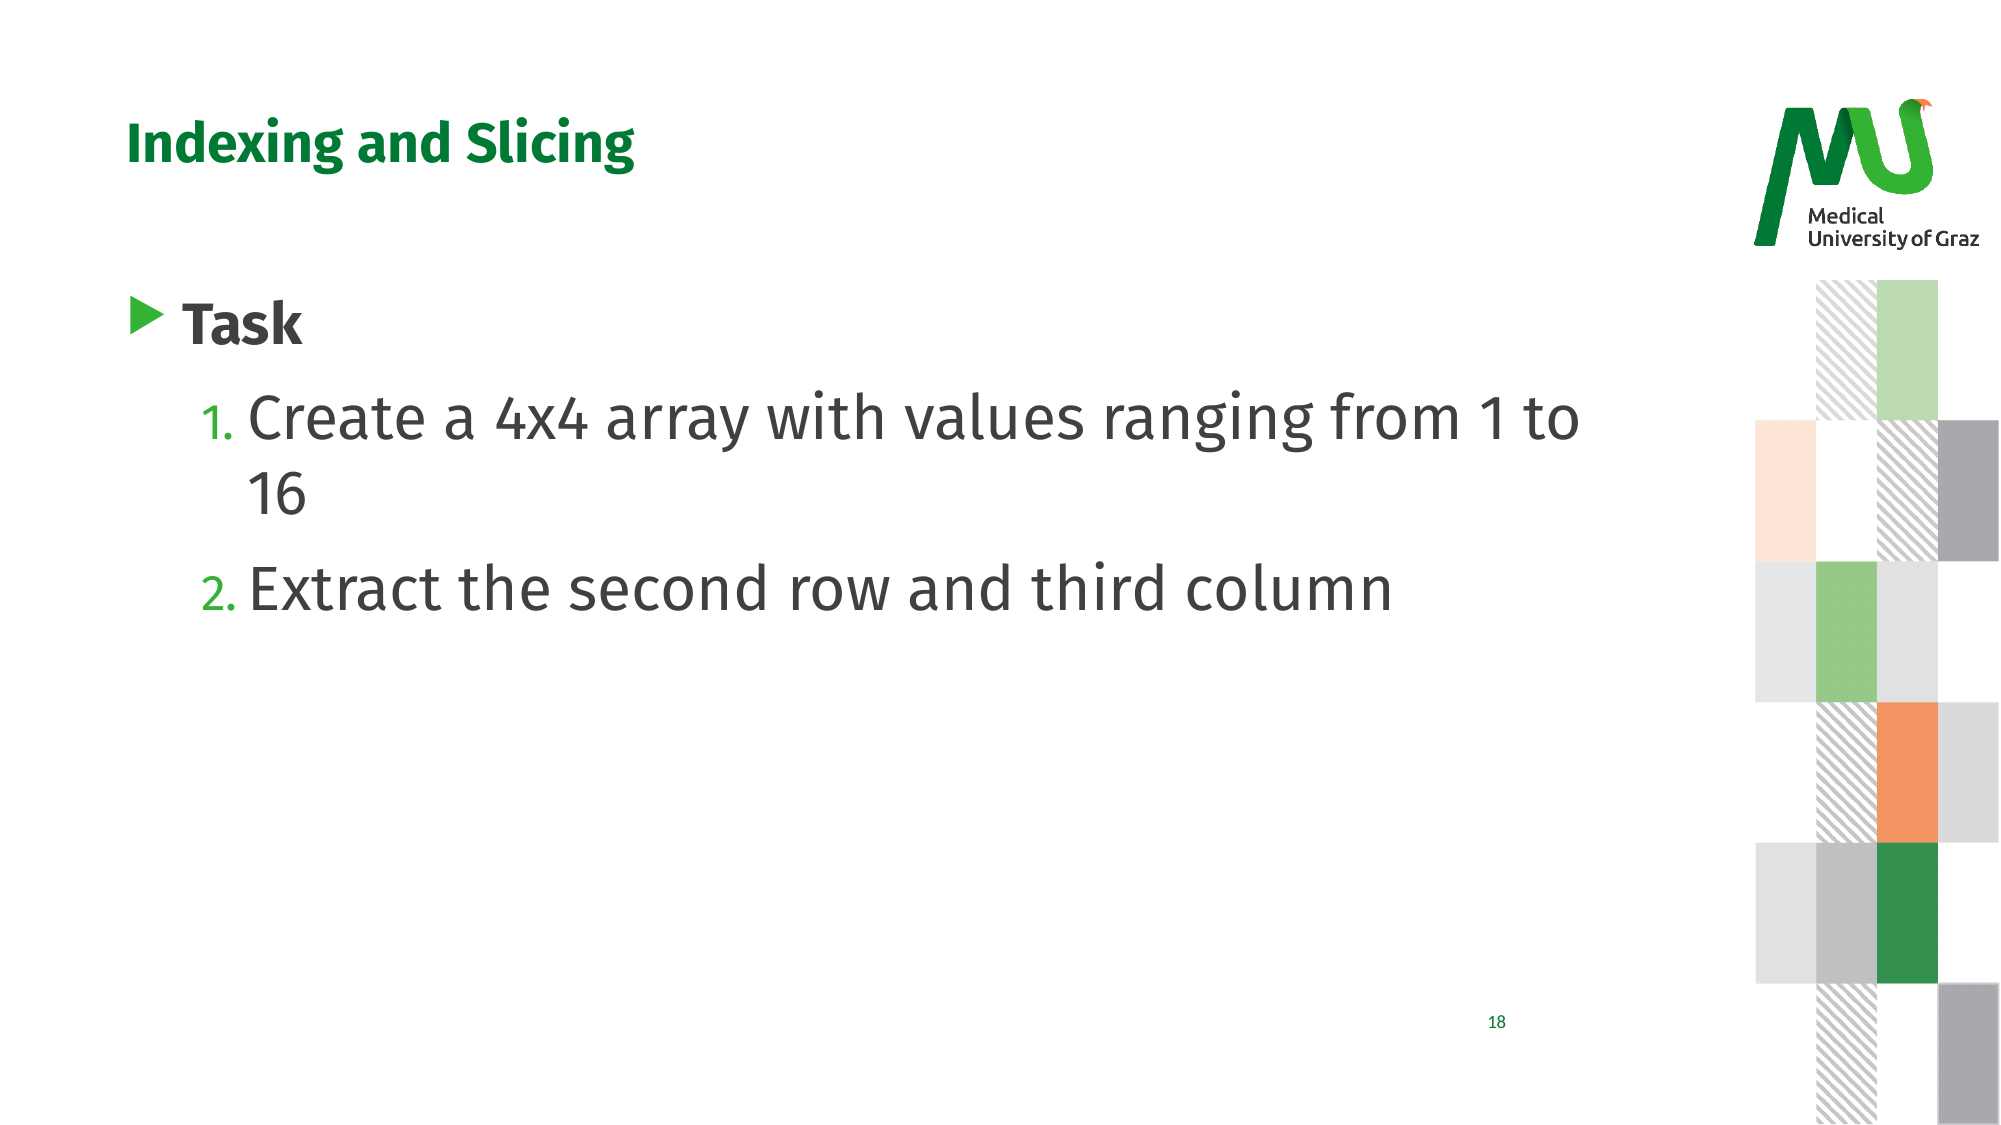

# Indexing and Slicing
Task
Create a 4x4 array with values ranging from 1 to 16
Extract the second row and third column

18